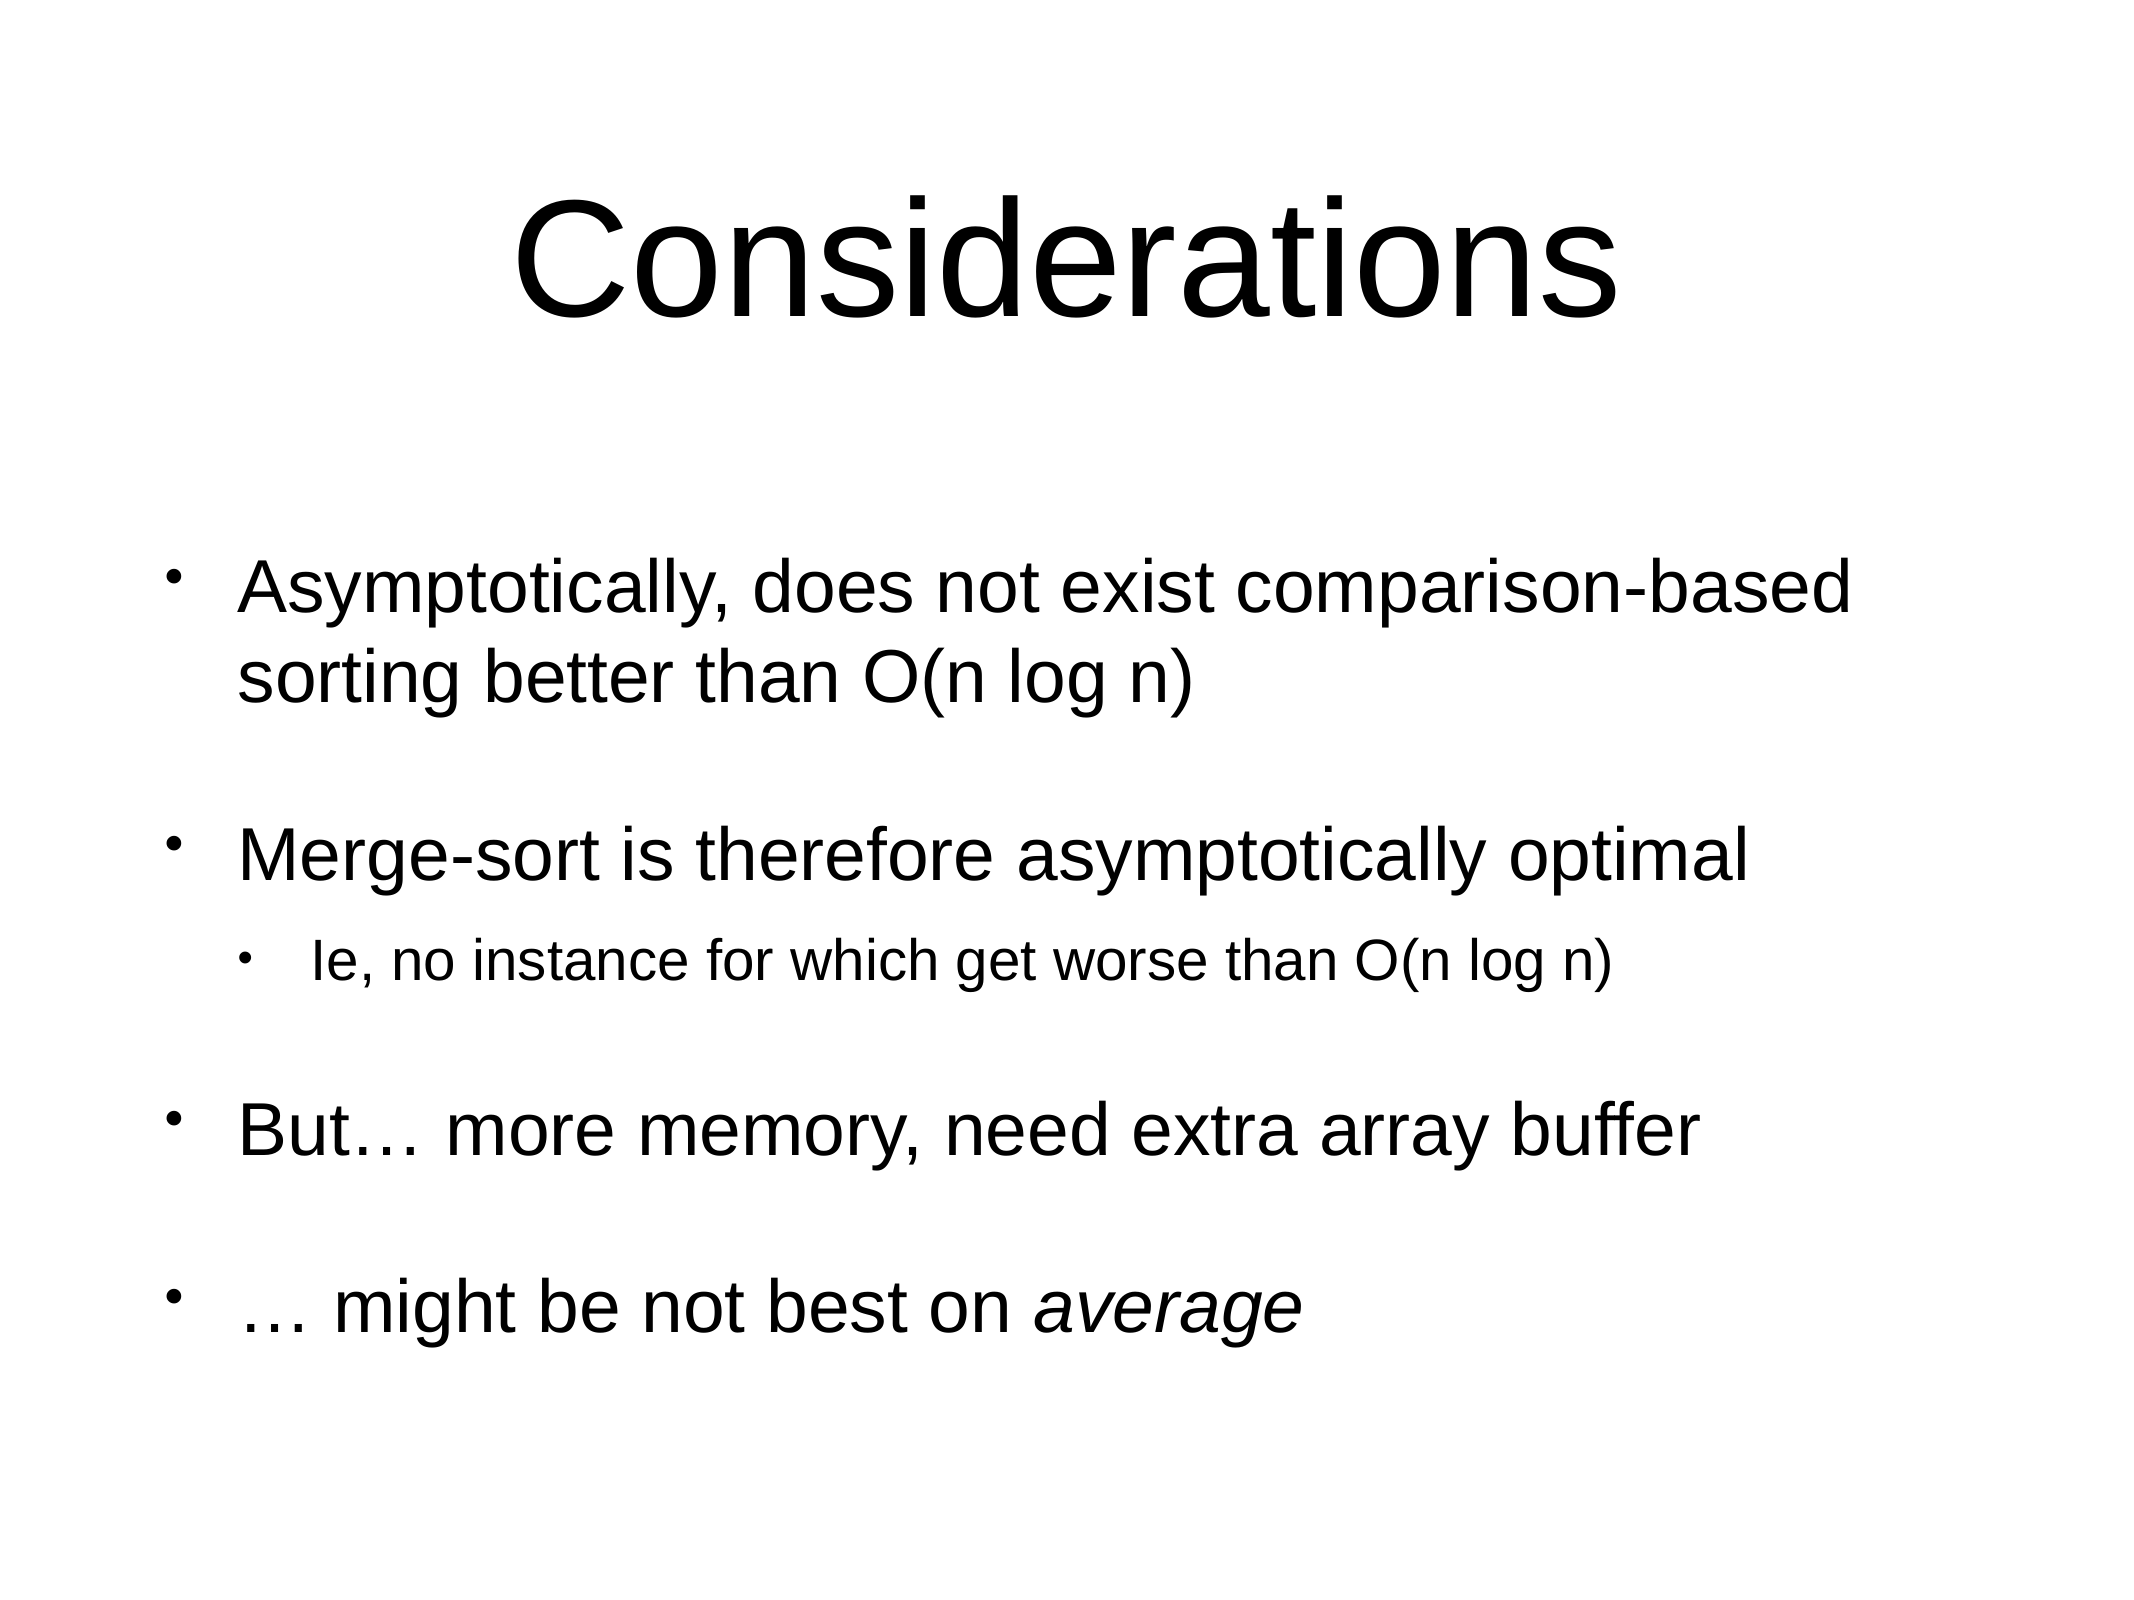

# Considerations
Asymptotically, does not exist comparison-based sorting better than O(n log n)
Merge-sort is therefore asymptotically optimal
Ie, no instance for which get worse than O(n log n)
But… more memory, need extra array buffer
… might be not best on average